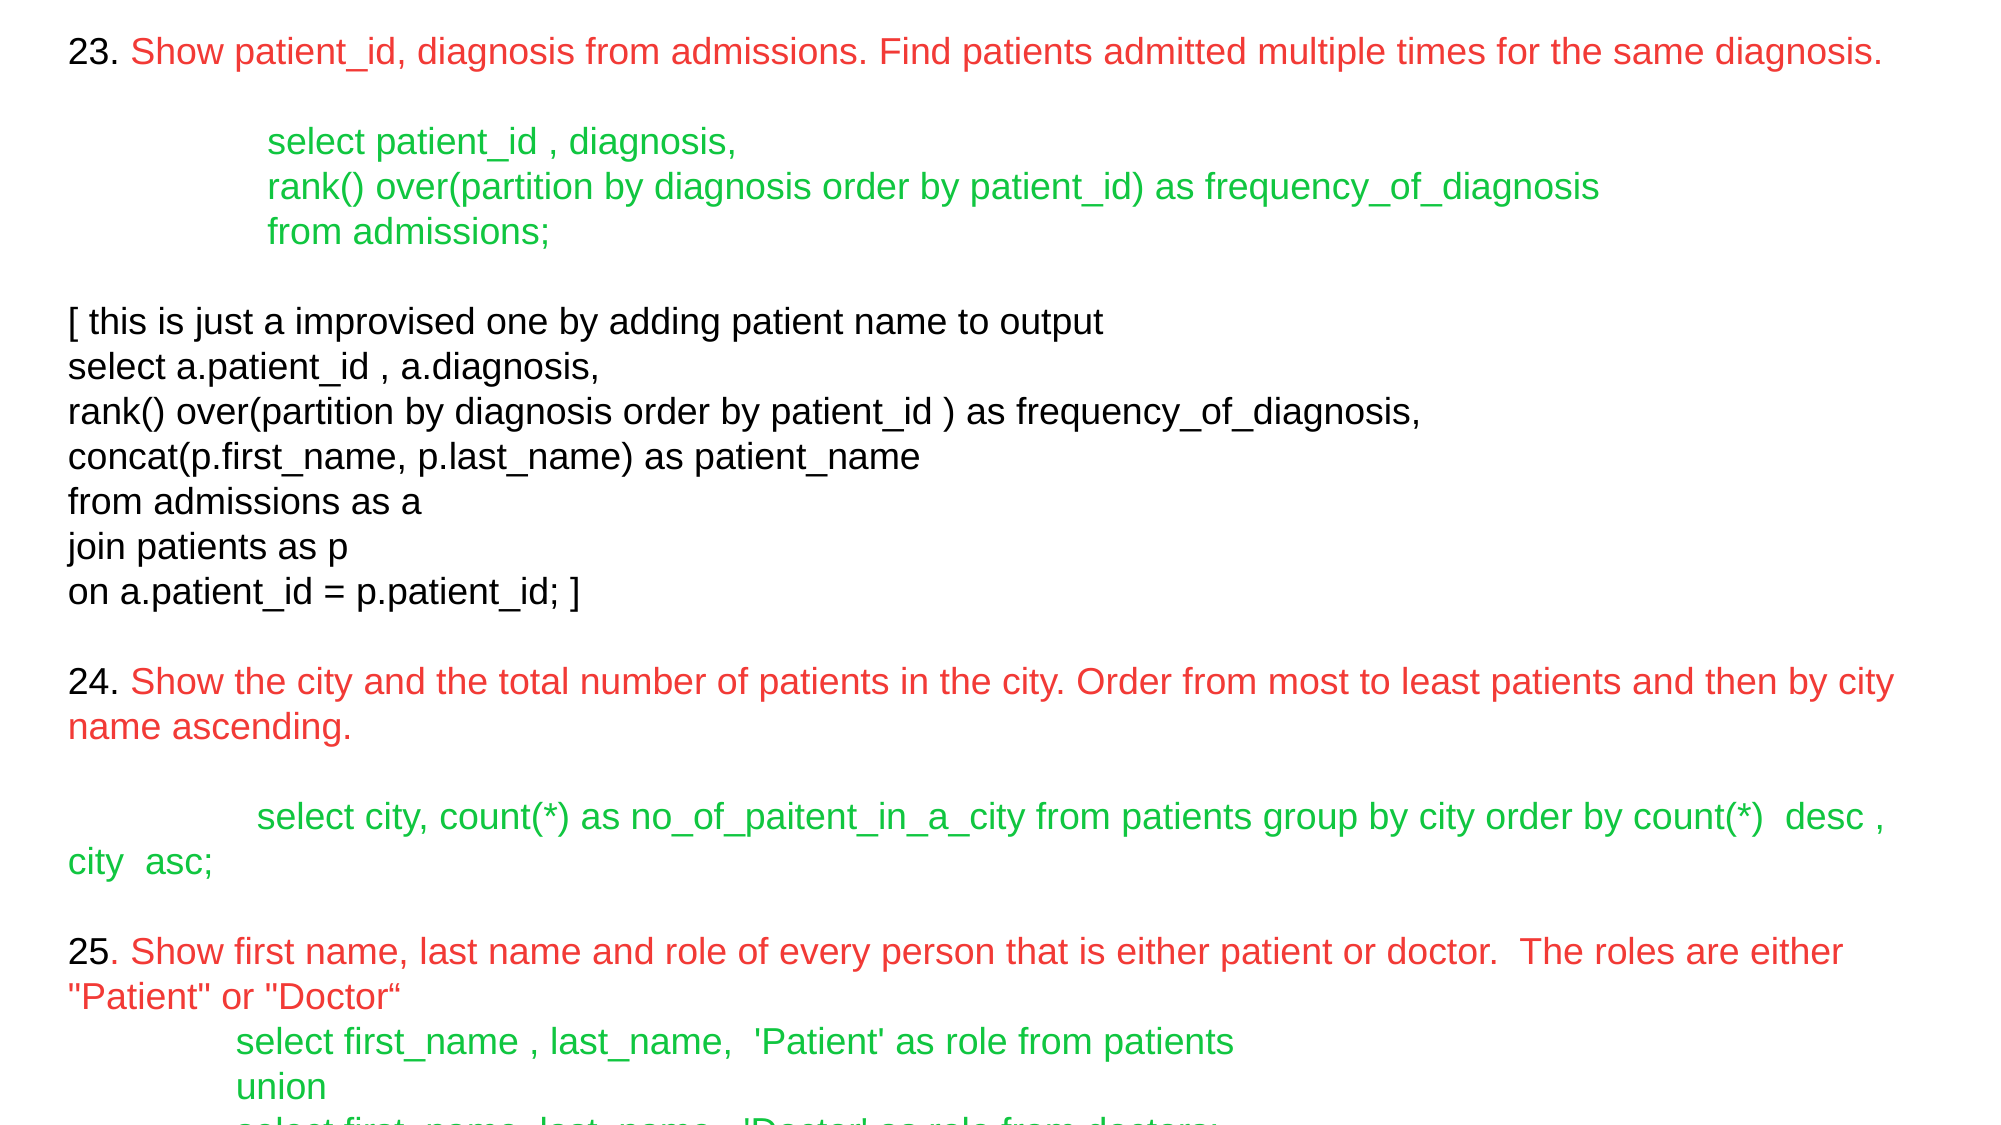

23. Show patient_id, diagnosis from admissions. Find patients admitted multiple times for the same diagnosis.

                   select patient_id , diagnosis,
                   rank() over(partition by diagnosis order by patient_id) as frequency_of_diagnosis
                   from admissions;

[ this is just a improvised one by adding patient name to output
select a.patient_id , a.diagnosis,
rank() over(partition by diagnosis order by patient_id ) as frequency_of_diagnosis,
concat(p.first_name, p.last_name) as patient_name
from admissions as a
join patients as p
on a.patient_id = p.patient_id; ]

24. Show the city and the total number of patients in the city. Order from most to least patients and then by city name ascending.

                  select city, count(*) as no_of_paitent_in_a_city from patients group by city order by count(*)  desc , city  asc;

25. Show first name, last name and role of every person that is either patient or doctor.  The roles are either "Patient" or "Doctor“
                select first_name , last_name,  'Patient' as role from patients
                union
                select first_name, last_name , 'Doctor' as role from doctors;